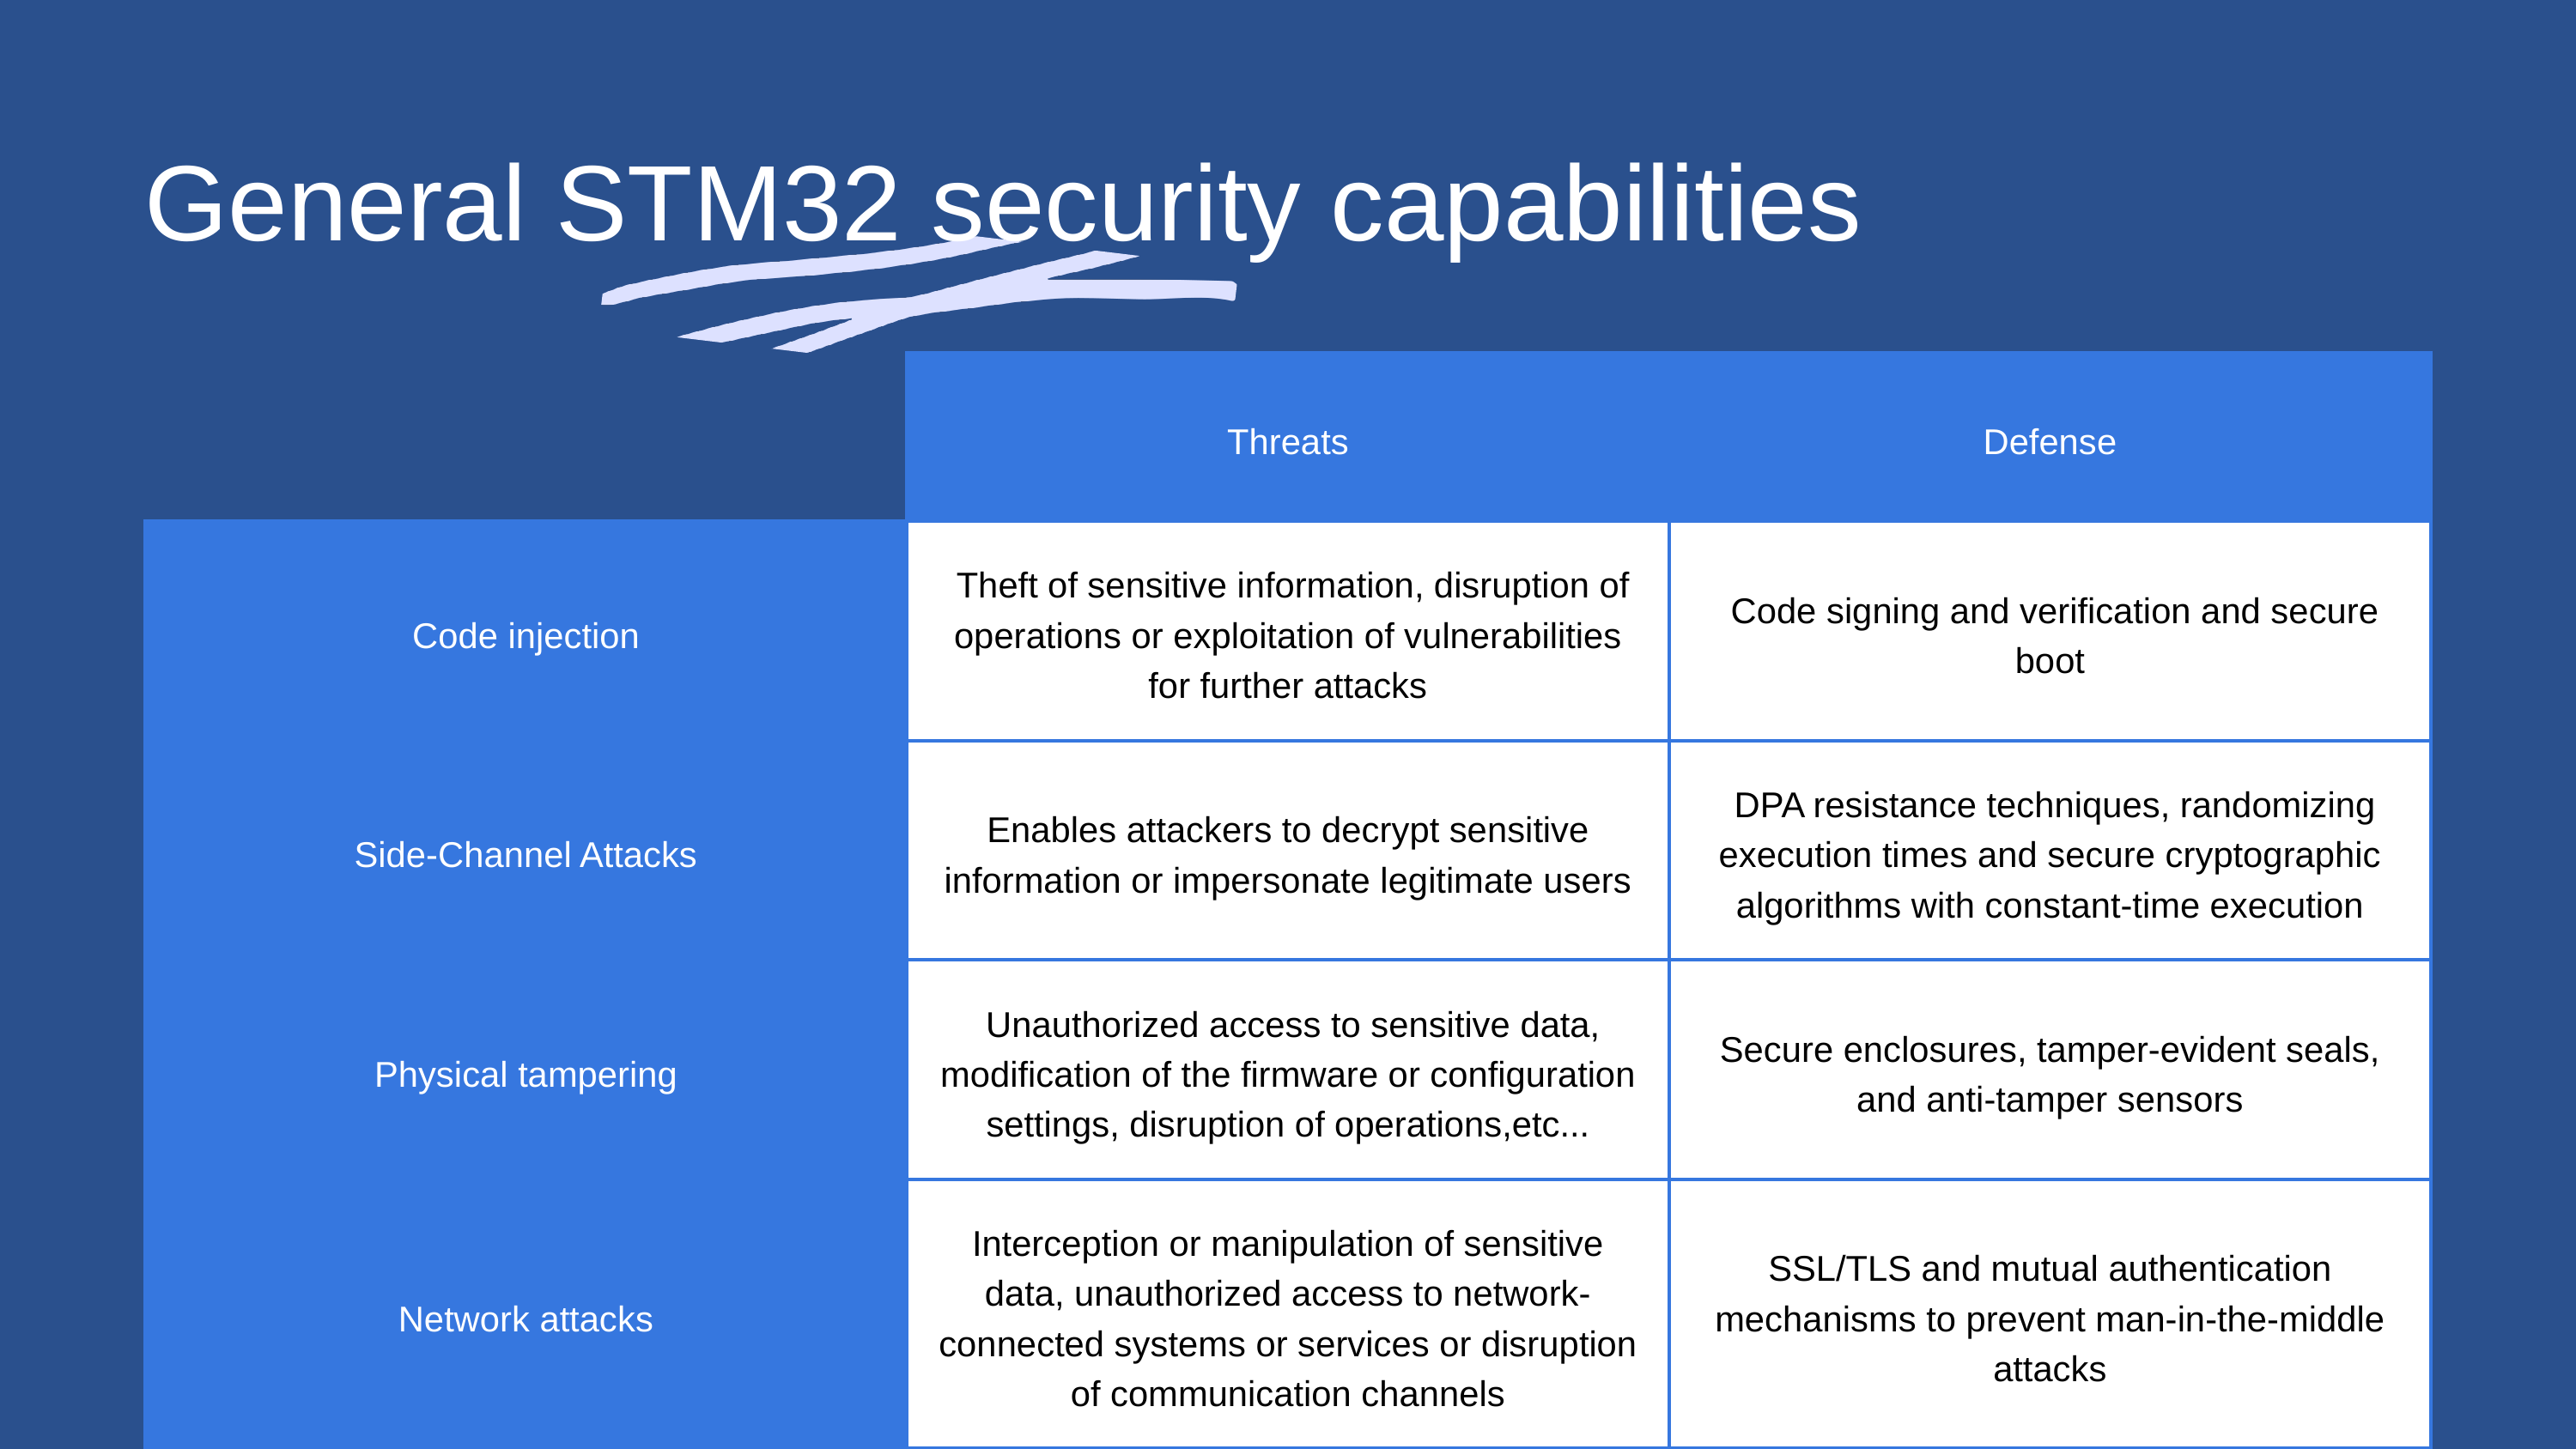

General STM32 security capabilities

|  | Threats | Defense |
| --- | --- | --- |
| Code injection | Theft of sensitive information, disruption of operations or exploitation of vulnerabilities for further attacks | Code signing and verification and secure boot |
| Side-Channel Attacks | Enables attackers to decrypt sensitive information or impersonate legitimate users | DPA resistance techniques, randomizing execution times and secure cryptographic algorithms with constant-time execution |
| Physical tampering | Unauthorized access to sensitive data, modification of the firmware or configuration settings, disruption of operations,etc... | Secure enclosures, tamper-evident seals, and anti-tamper sensors |
| Network attacks | Interception or manipulation of sensitive data, unauthorized access to network-connected systems or services or disruption of communication channels | SSL/TLS and mutual authentication mechanisms to prevent man-in-the-middle attacks |